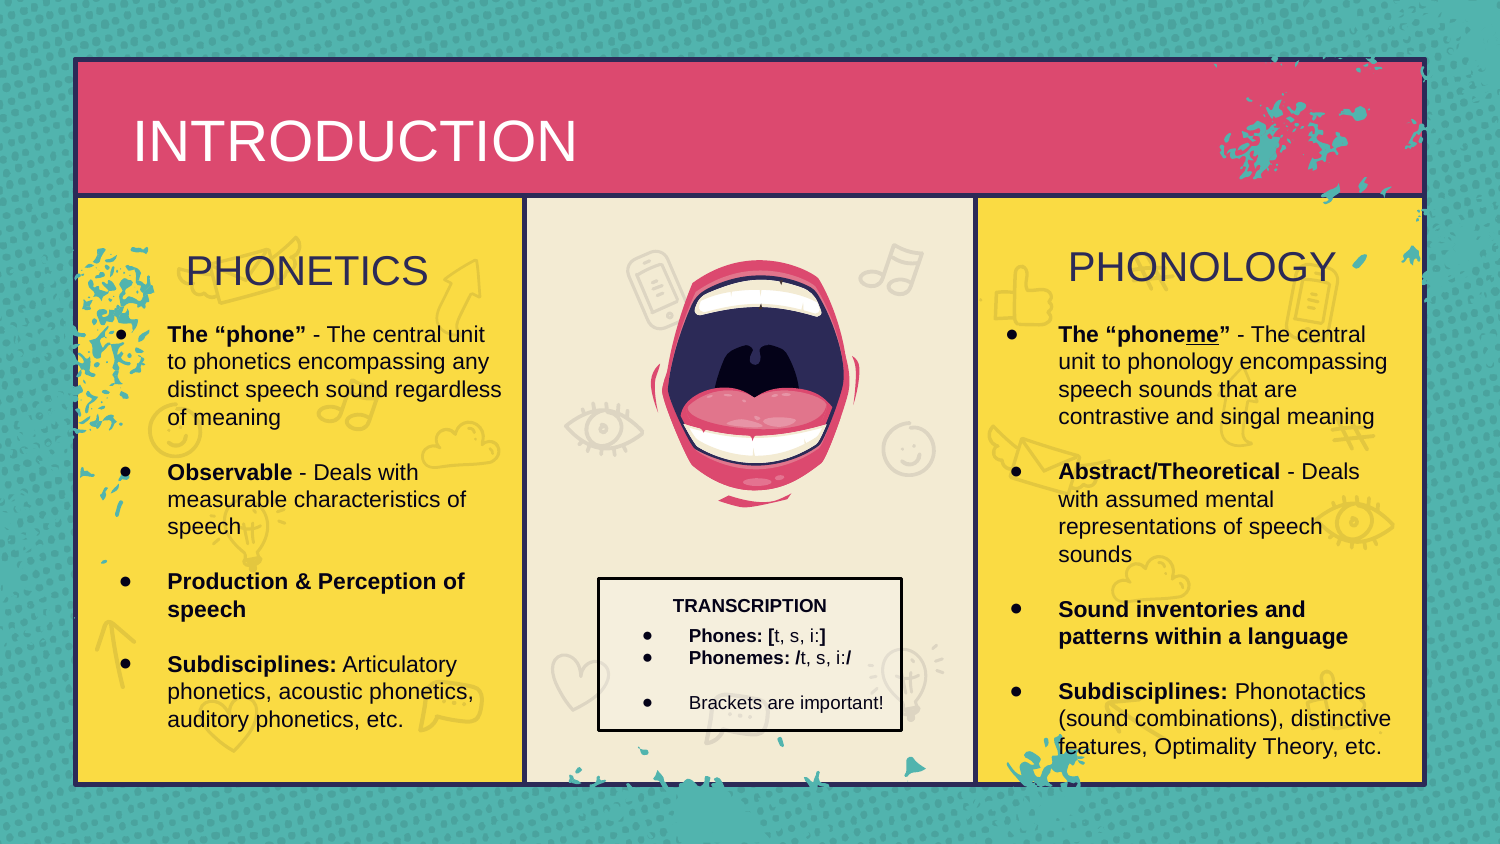

# INTRODUCTION
PHONOLOGY
PHONETICS

The “phoneme” - The central unit to phonology encompassing speech sounds that are contrastive and singal meaning

Abstract/Theoretical - Deals with assumed mental representations of speech sounds

Sound inventories and patterns within a language

Subdisciplines: Phonotactics (sound combinations), distinctive features, Optimality Theory, etc.
The “phone” - The central unit to phonetics encompassing any distinct speech sound regardless of meaning

Observable - Deals with measurable characteristics of speech

Production & Perception of speech

Subdisciplines: Articulatory phonetics, acoustic phonetics, auditory phonetics, etc.
TRANSCRIPTION

Phones: [t, s, i:]
Phonemes: /t, s, i:/

Brackets are important!